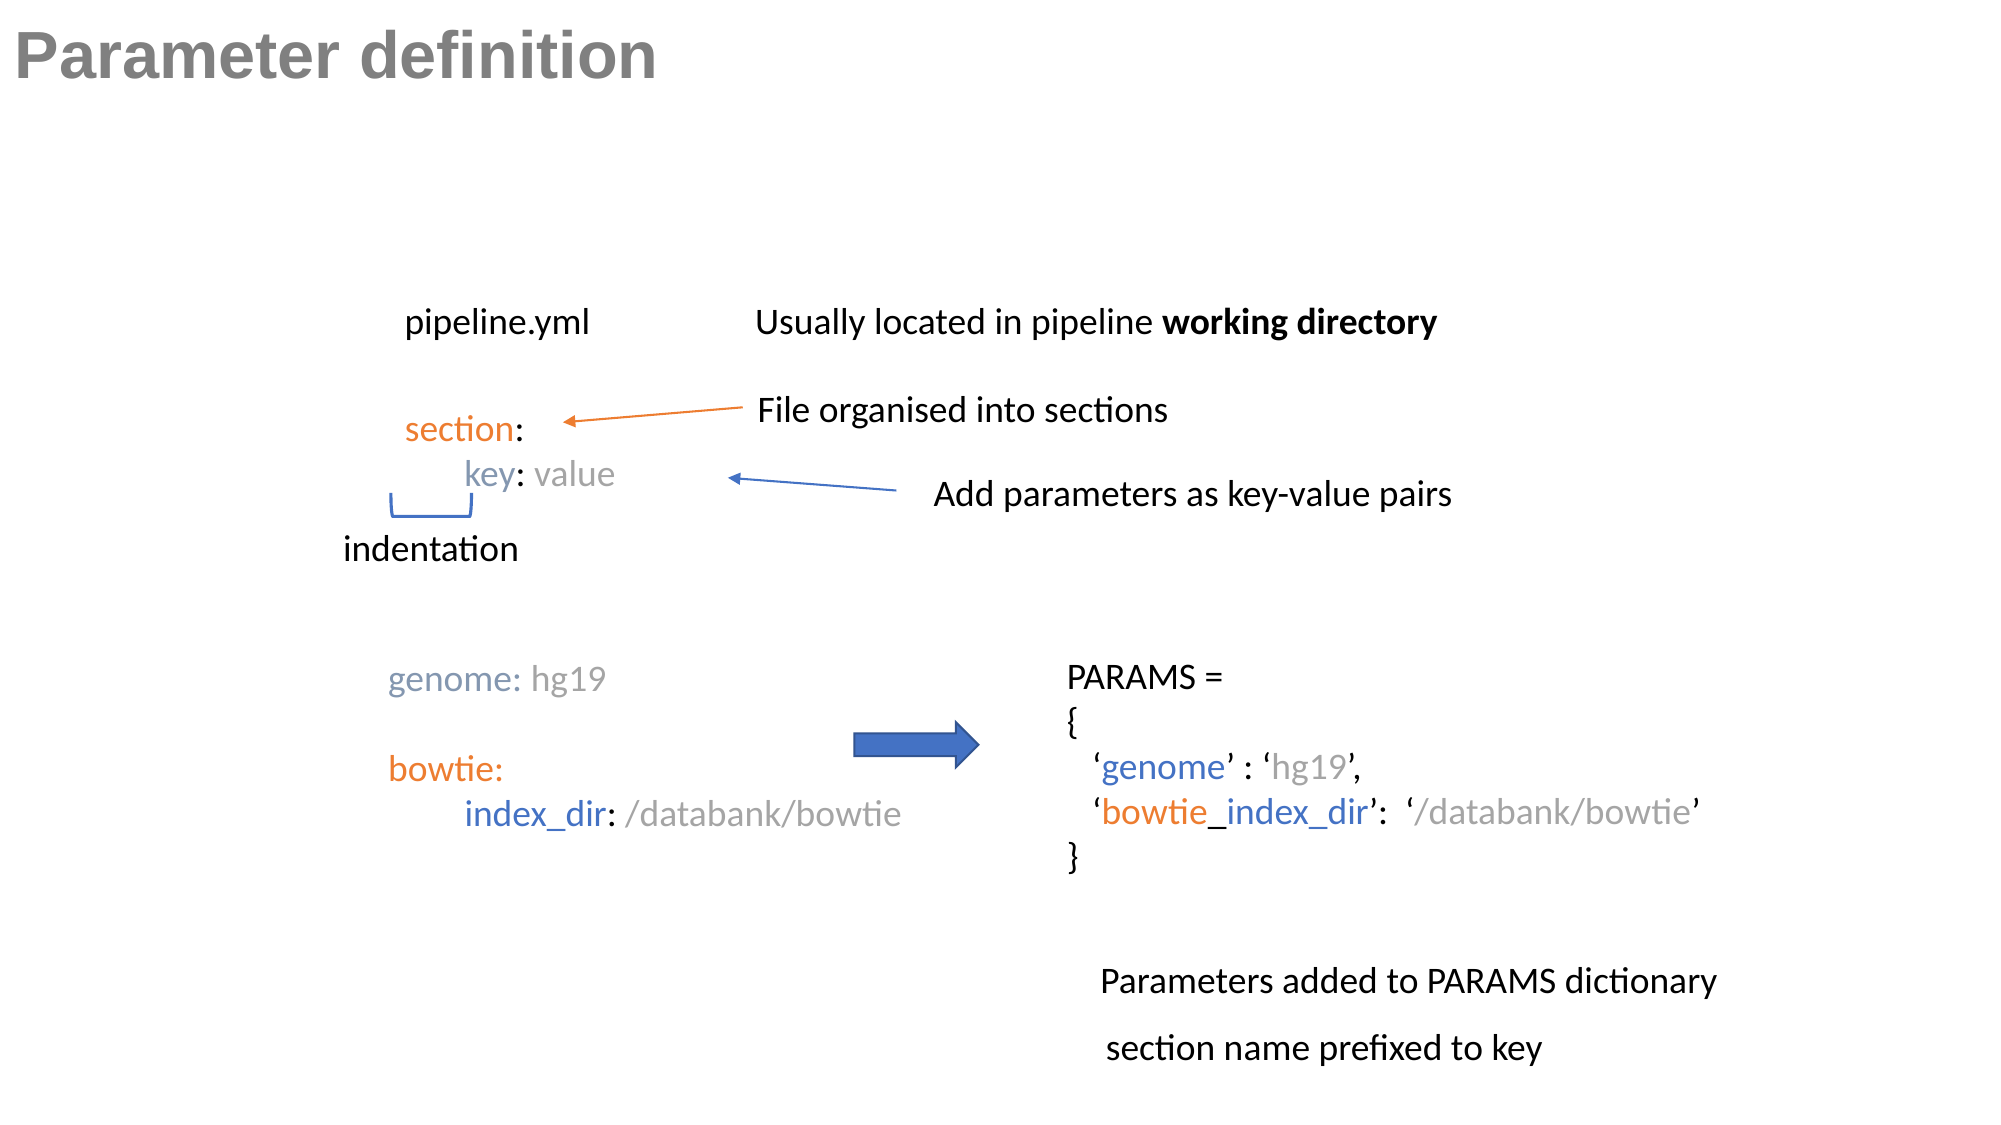

Parameter definition
pipeline.yml
Usually located in pipeline working directory
File organised into sections
section:
       key: value

Add parameters as key-value pairs

indentation
PARAMS =
{
   ‘genome’ : ‘hg19’,
   ‘bowtie_index_dir’:  ‘/databank/bowtie’
}

genome: hg19

bowtie:
         index_dir: /databank/bowtie

Parameters added to PARAMS dictionary
section name prefixed to key